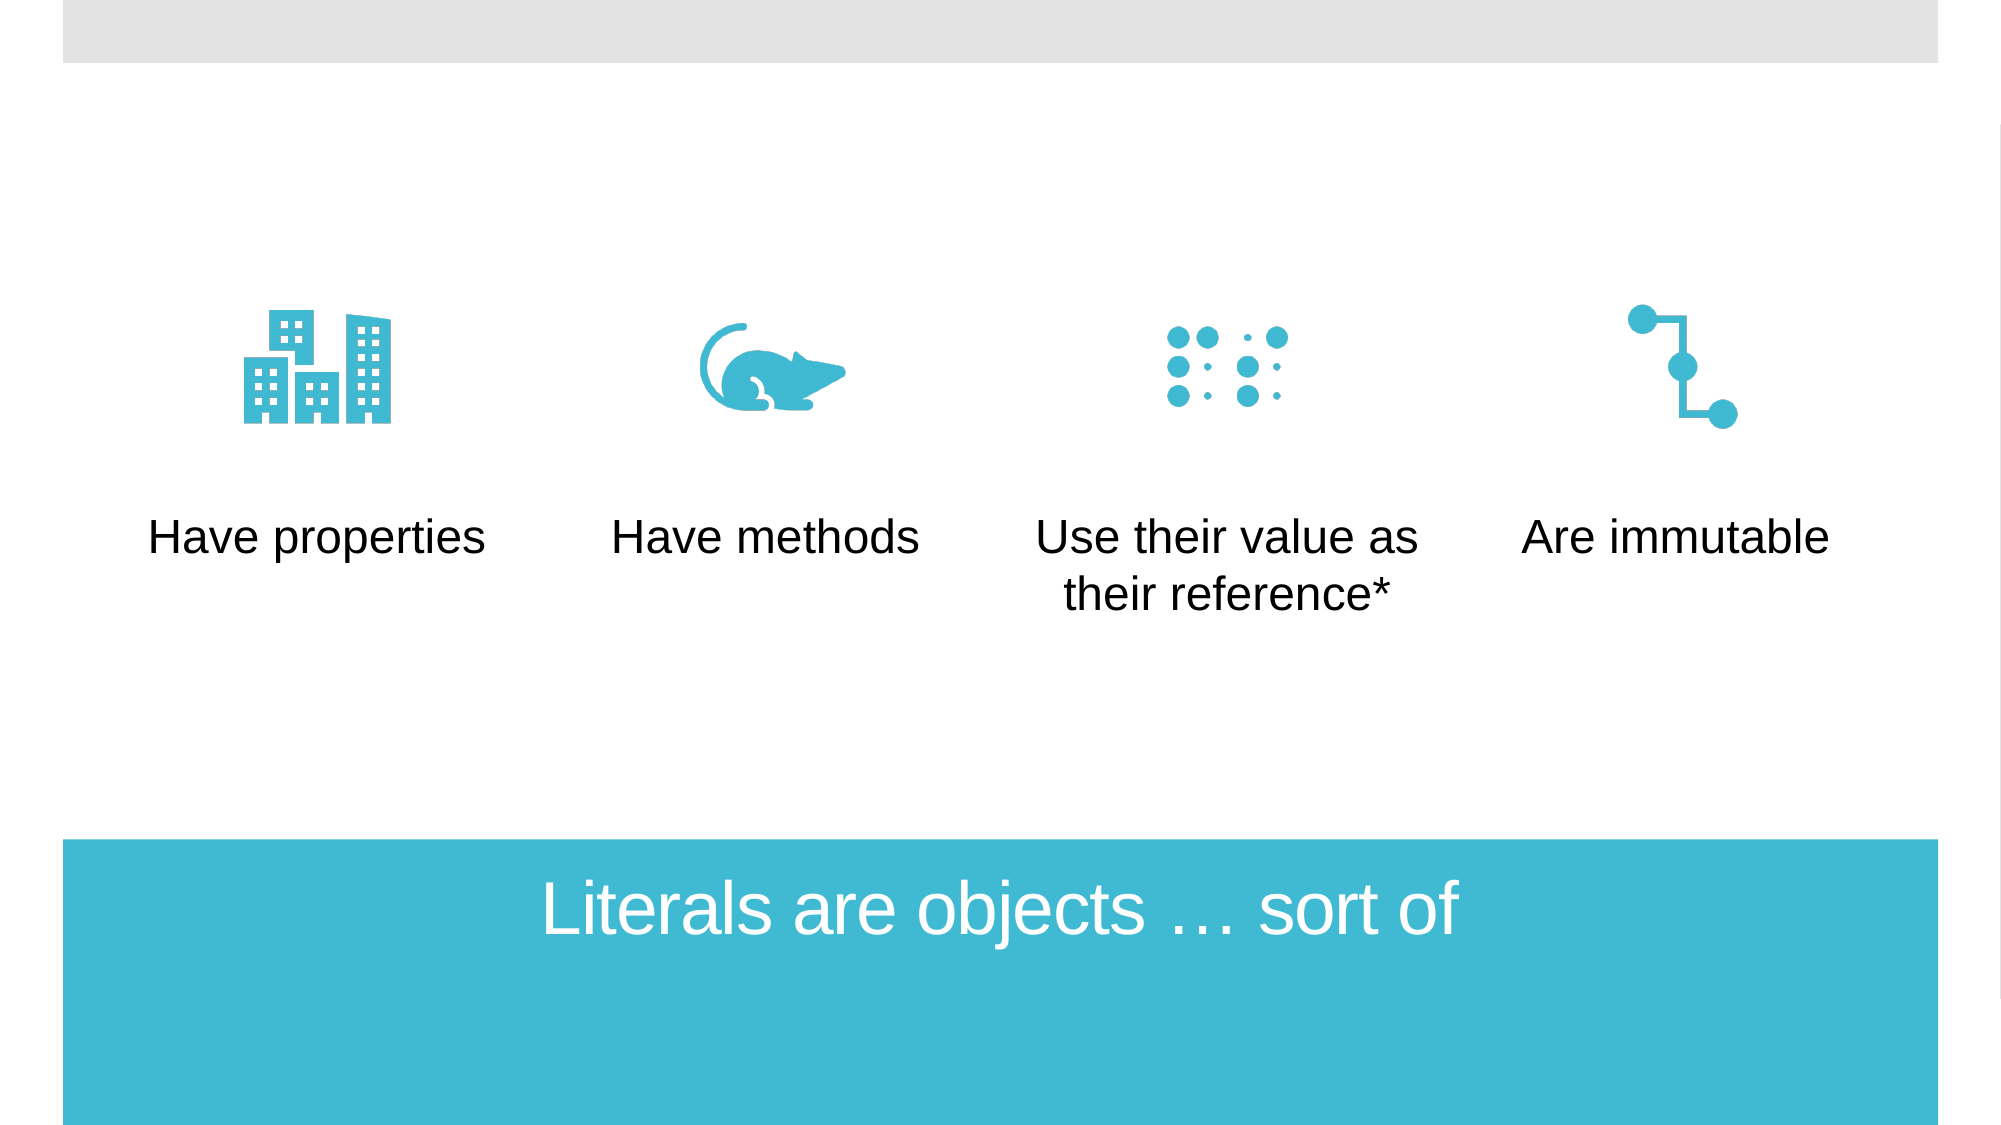

Have properties
Have methods
Use their value as their reference*
Are immutable
# Literals are objects … sort of